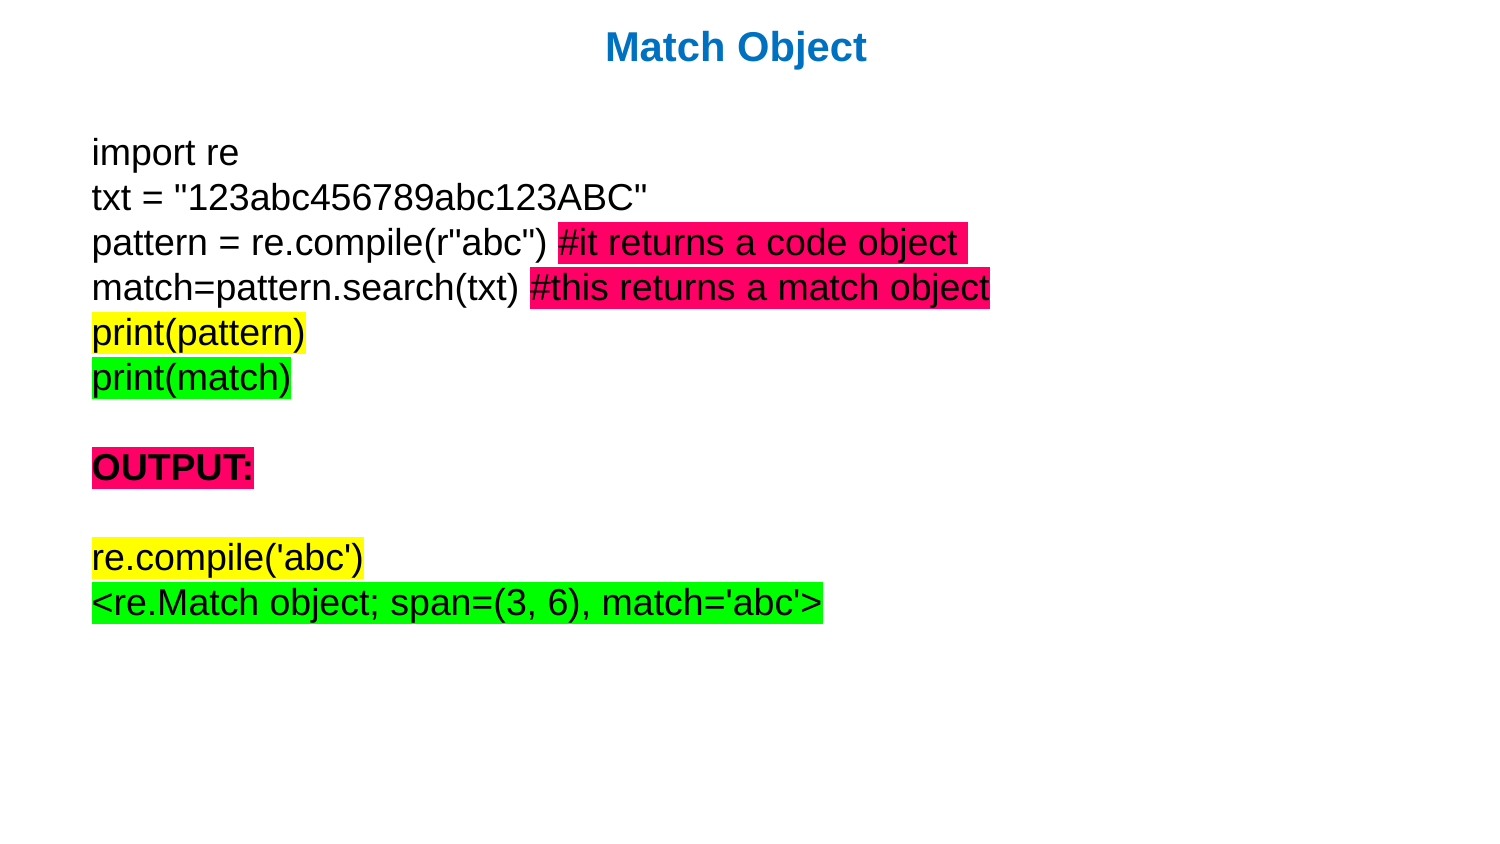

Match Object
import re
txt = "123abc456789abc123ABC"
pattern = re.compile(r"abc") #it returns a code object
match=pattern.search(txt) #this returns a match object
print(pattern)
print(match)

OUTPUT:

re.compile('abc')
<re.Match object; span=(3, 6), match='abc'>